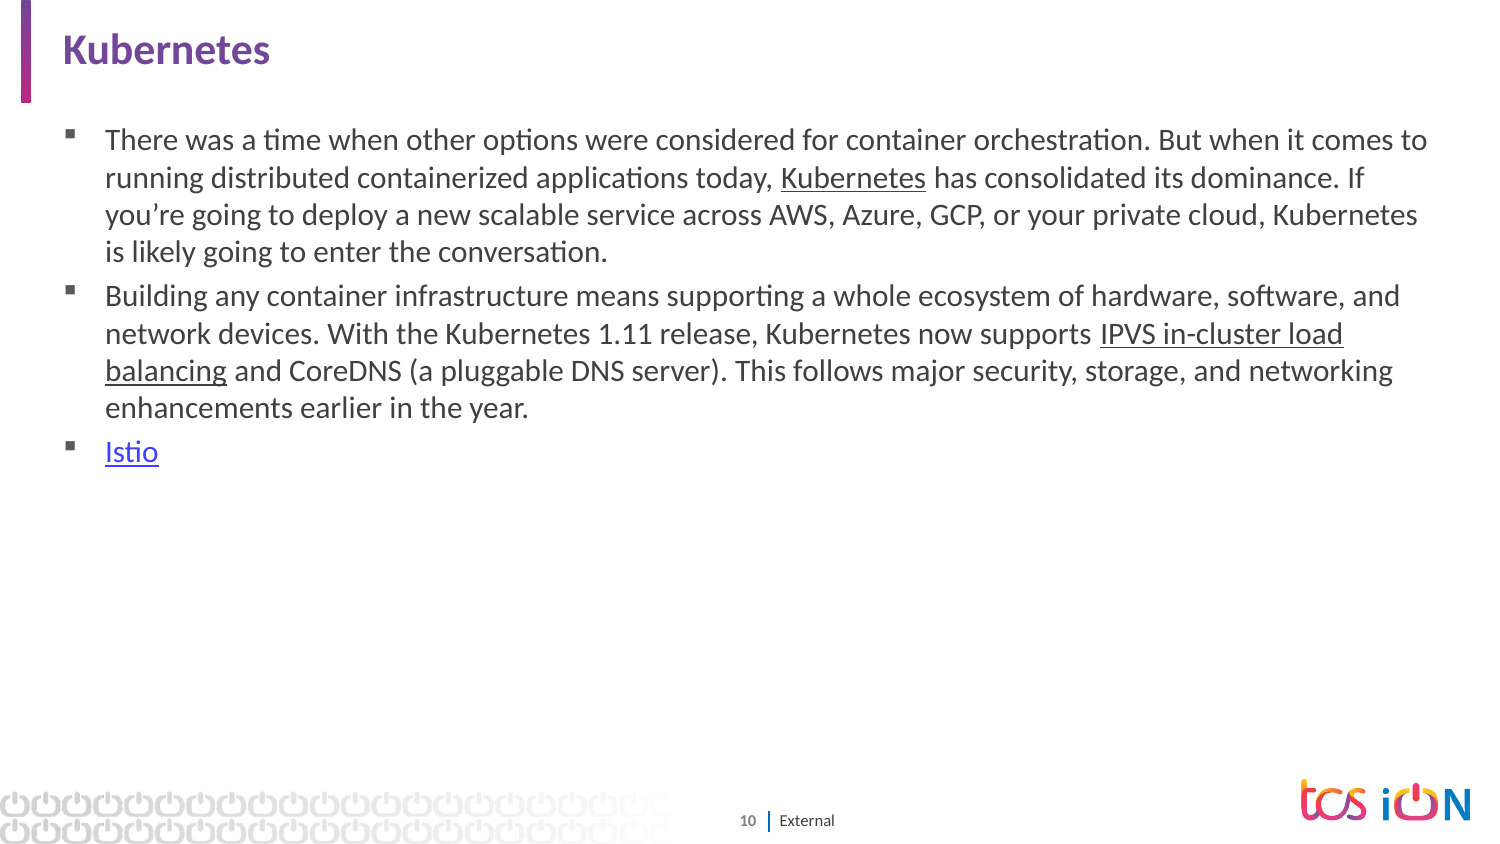

# Kubernetes
There was a time when other options were considered for container orchestration. But when it comes to running distributed containerized applications today, Kubernetes has consolidated its dominance. If you’re going to deploy a new scalable service across AWS, Azure, GCP, or your private cloud, Kubernetes is likely going to enter the conversation.
Building any container infrastructure means supporting a whole ecosystem of hardware, software, and network devices. With the Kubernetes 1.11 release, Kubernetes now supports IPVS in-cluster load balancing and CoreDNS (a pluggable DNS server). This follows major security, storage, and networking enhancements earlier in the year.
Istio